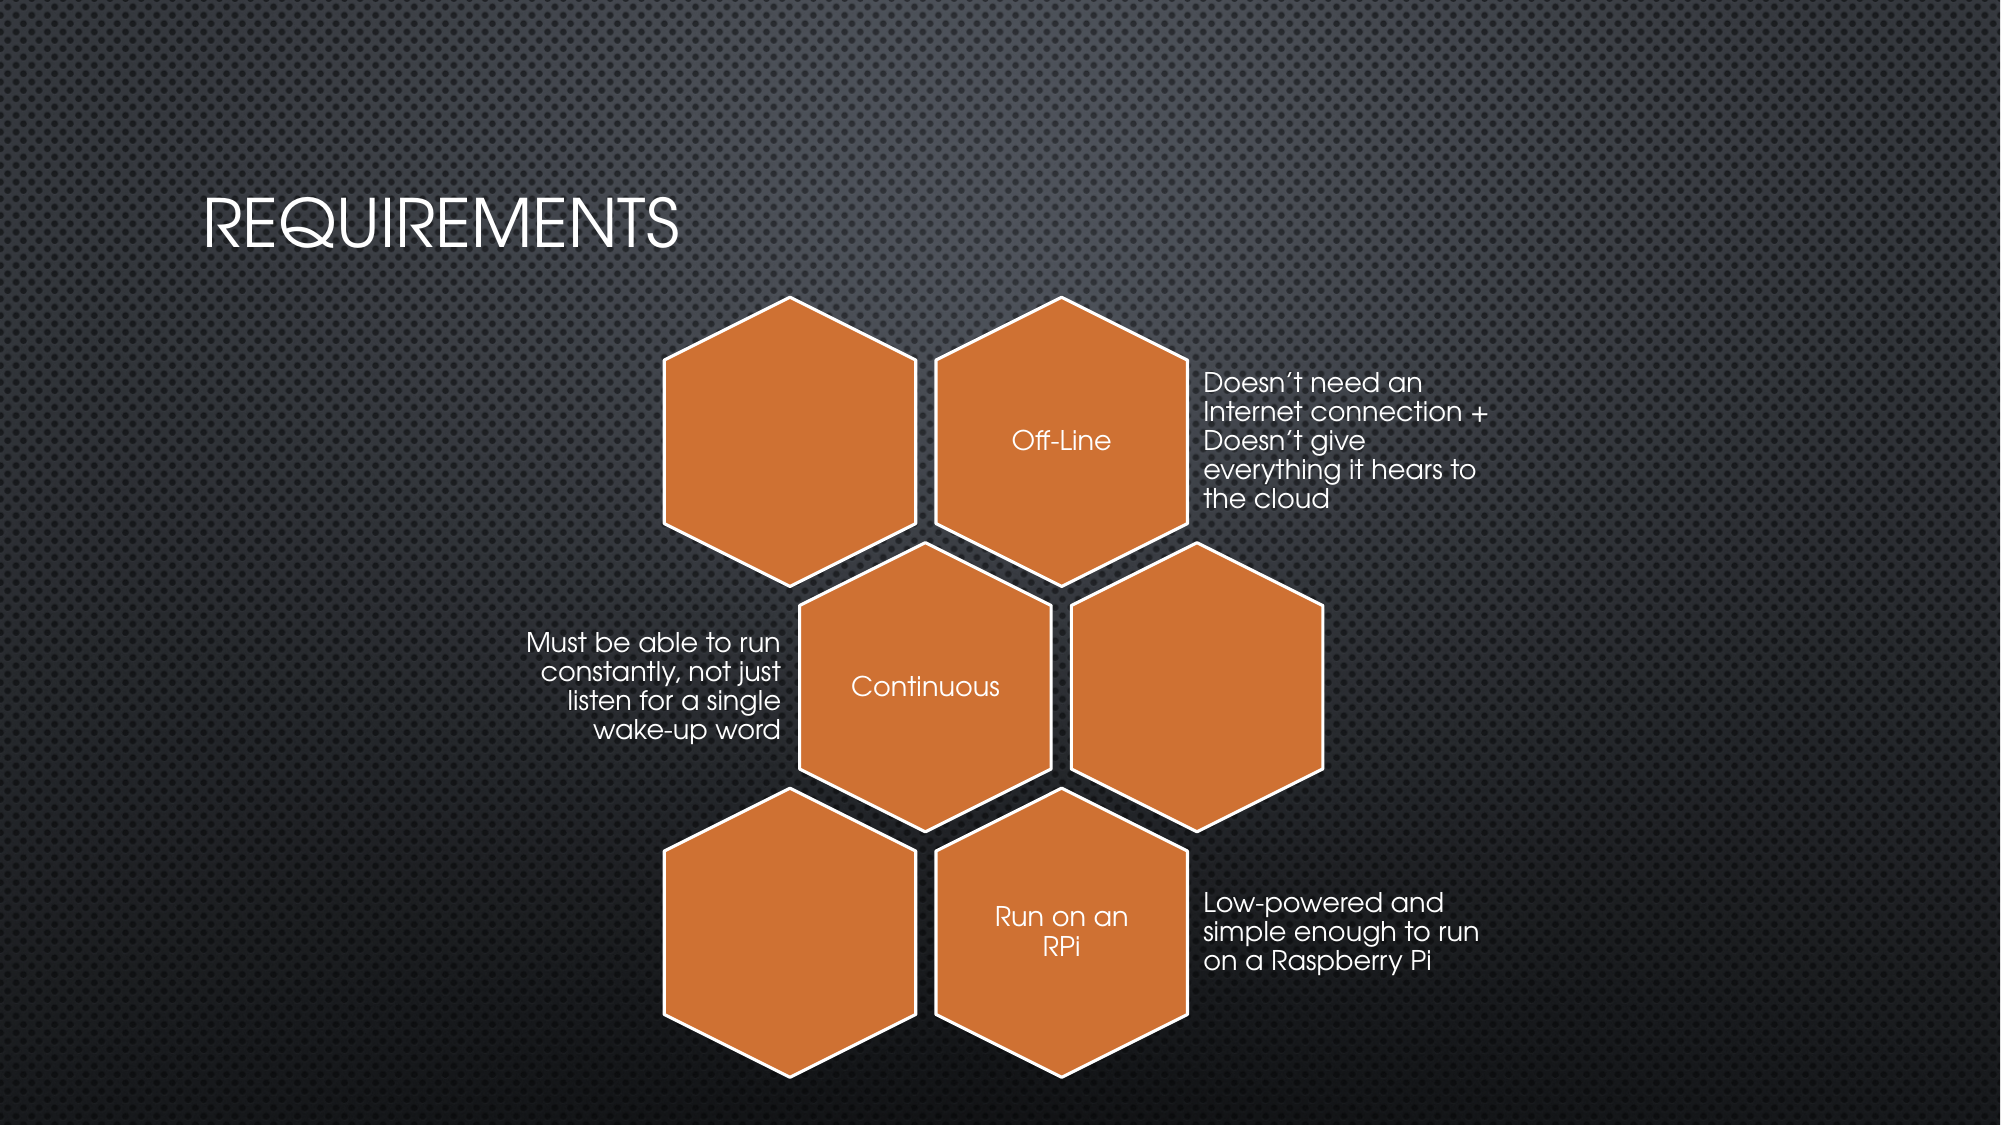

# Requirements
Off-Line
Doesn’t need an Internet connection + Doesn’t give everything it hears to the cloud

Continuous
Must be able to run constantly, not just listen for a single wake-up word

Run on an RPi
Low-powered and simple enough to run on a Raspberry Pi